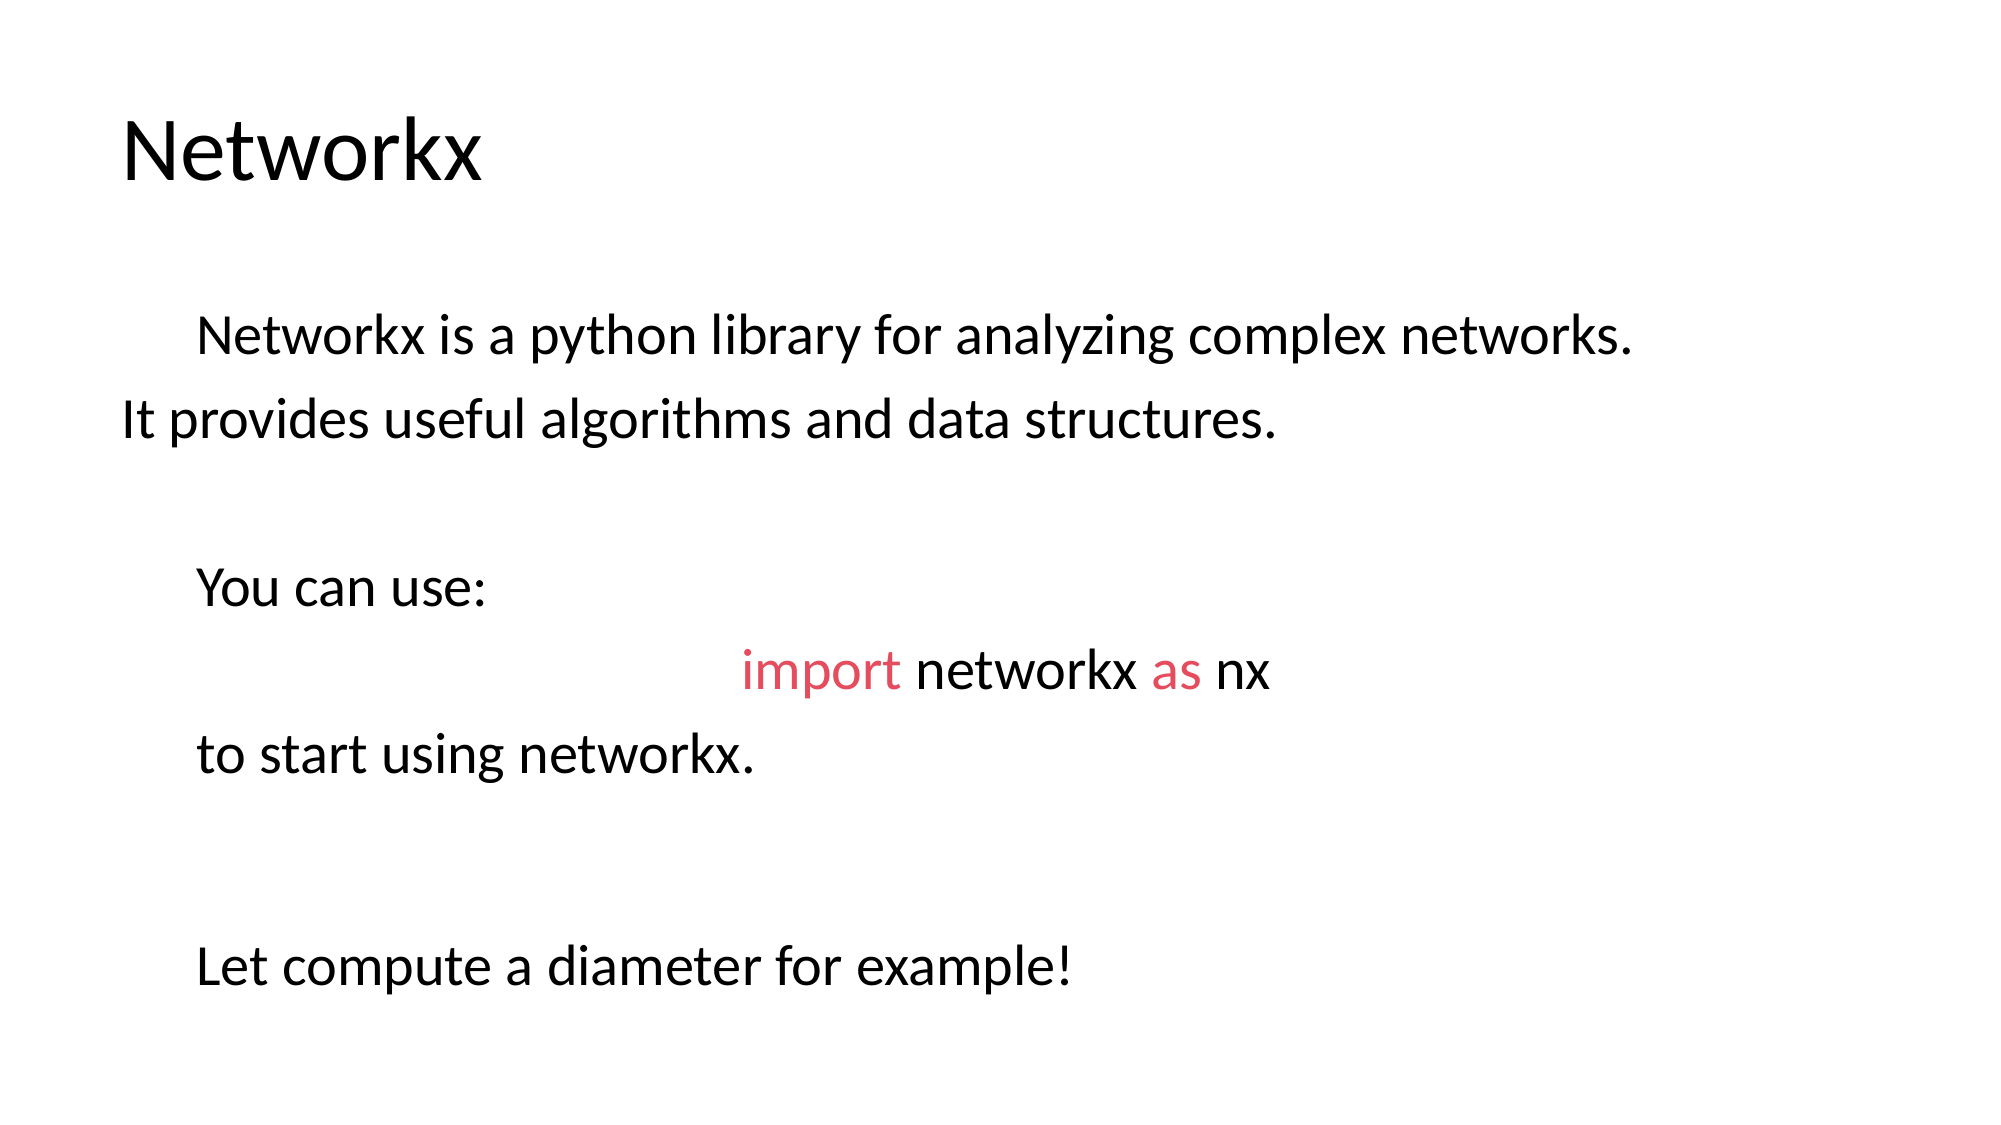

# Networkx
Networkx is a python library for analyzing complex networks.
It provides useful algorithms and data structures.

You can use:
import networkx as nx
to start using networkx.

Let compute a diameter for example!